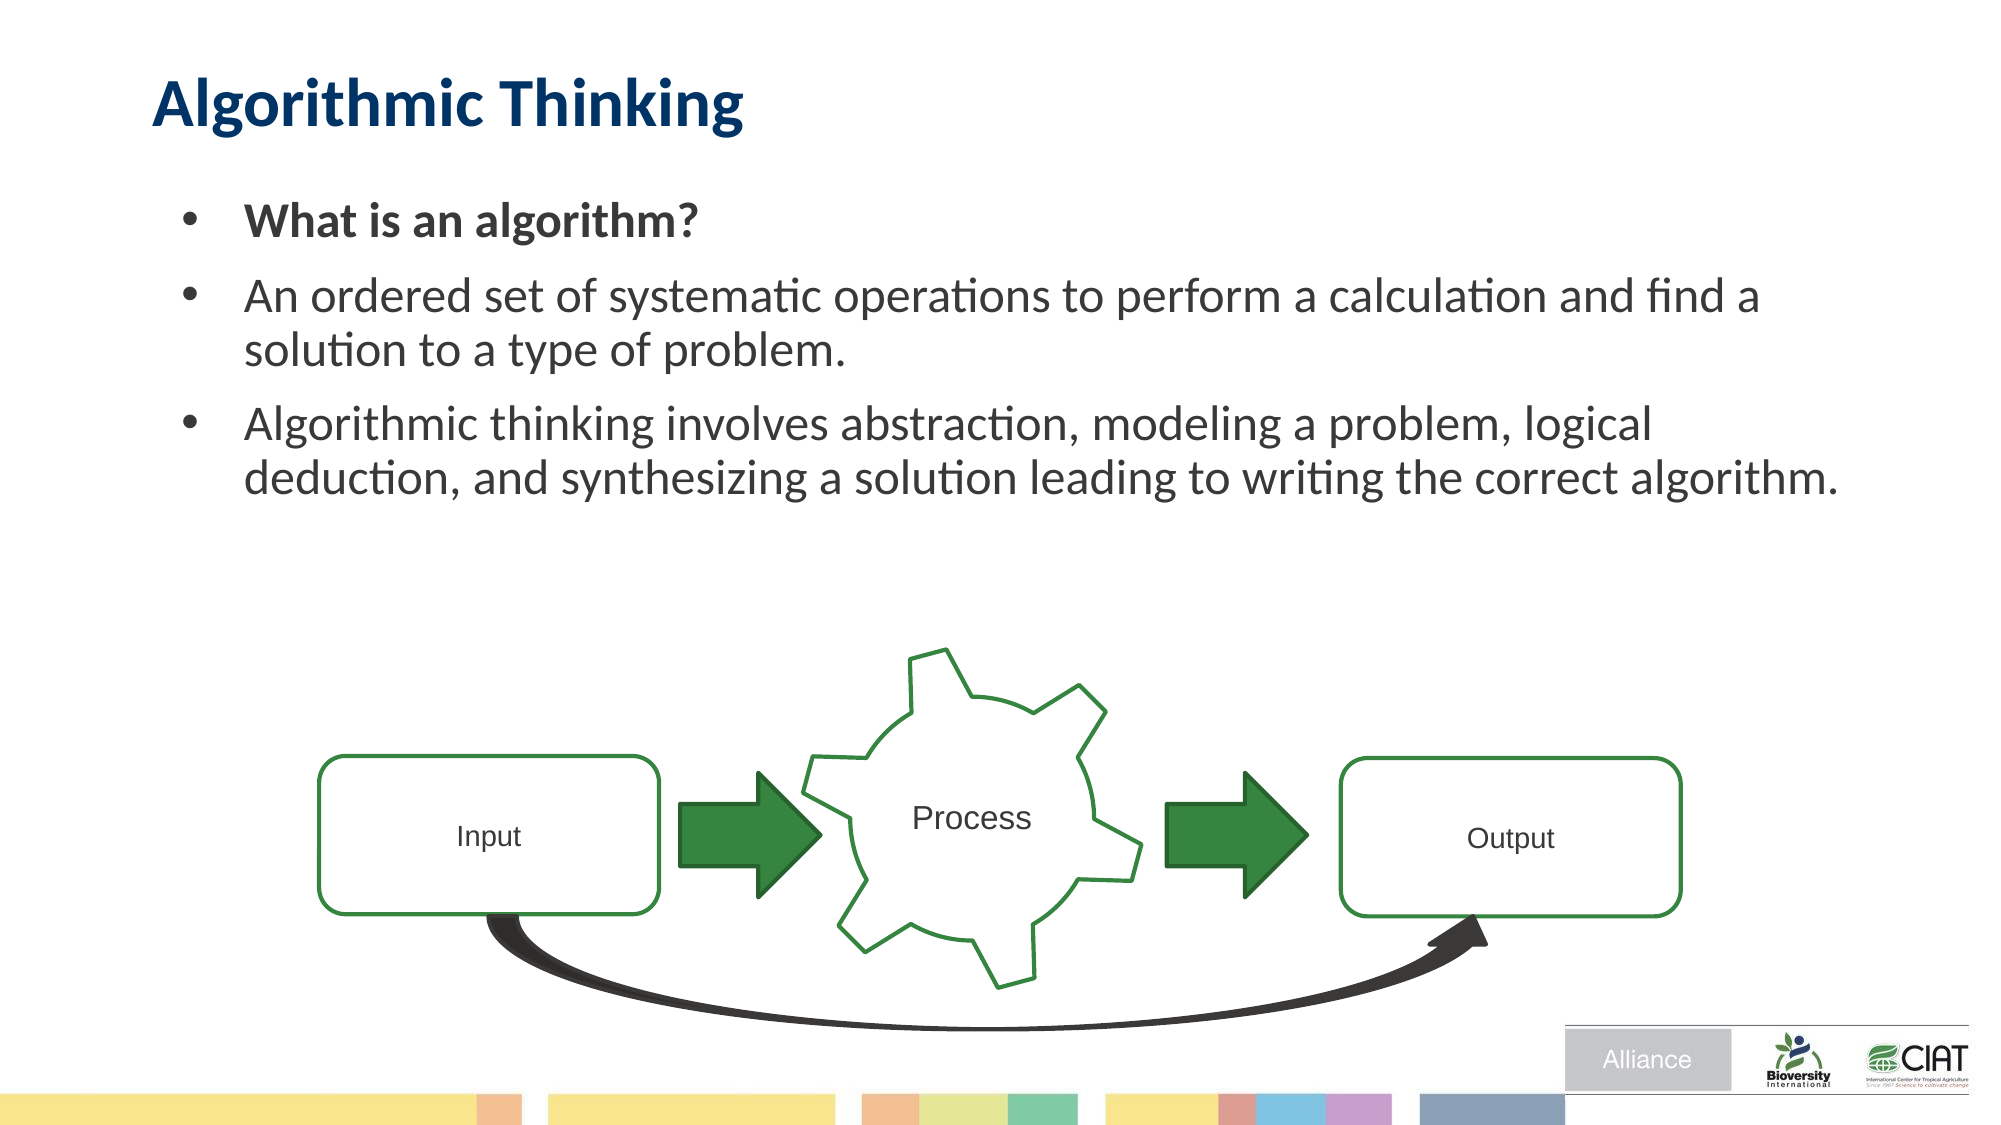

# Algorithmic Thinking
What is an algorithm?
An ordered set of systematic operations to perform a calculation and find a solution to a type of problem.
Algorithmic thinking involves abstraction, modeling a problem, logical deduction, and synthesizing a solution leading to writing the correct algorithm.

Process
Input
Output